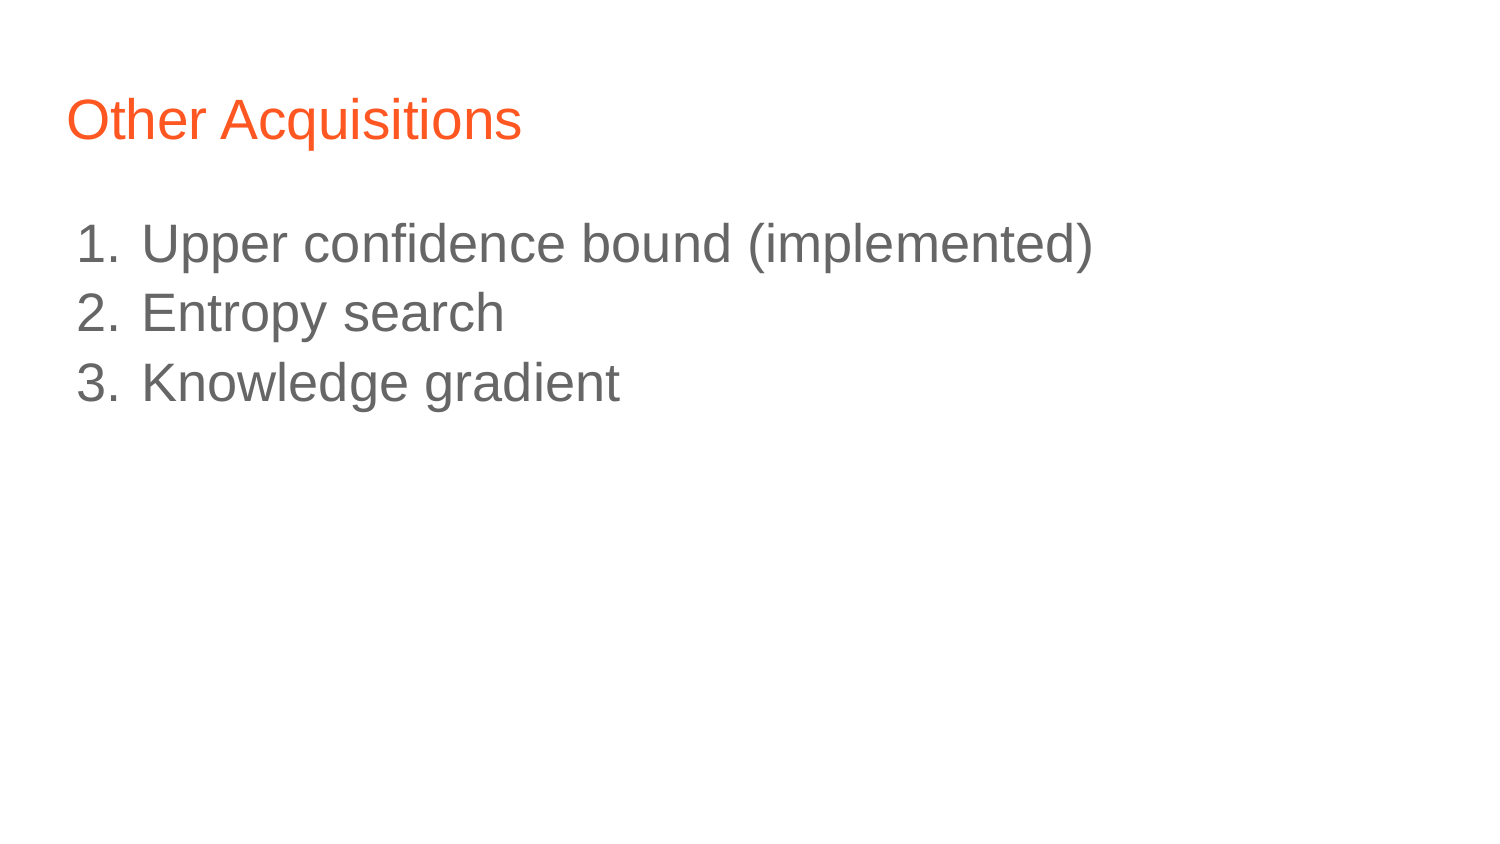

# Other Acquisitions
Upper confidence bound (implemented)
Entropy search
Knowledge gradient